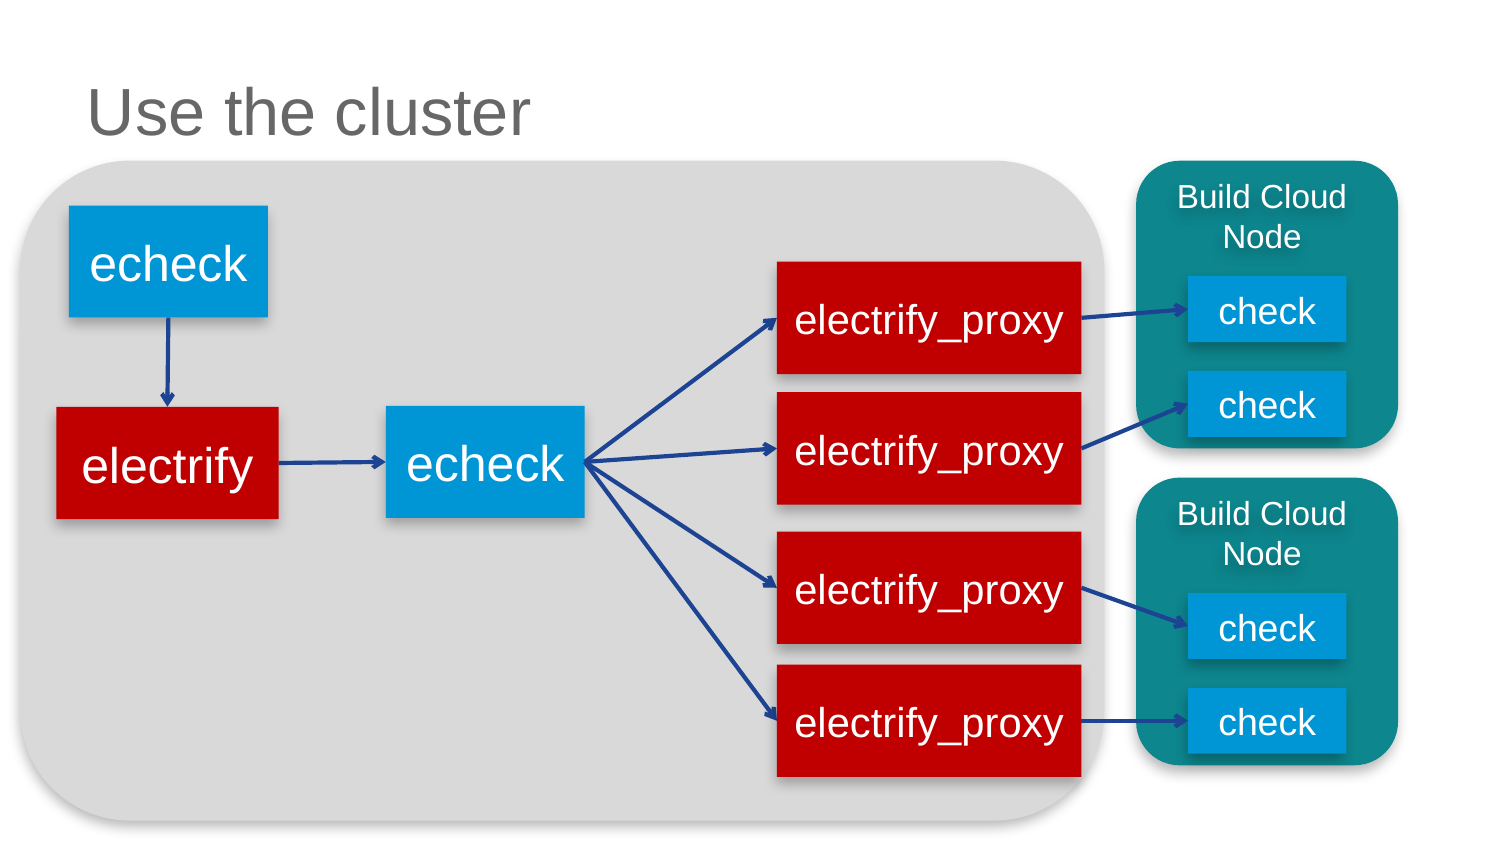

# Use the cluster

Build Cloud Node
echeck
electrify_proxy
check
check
electrify_proxy
echeck
electrify

Build Cloud Node
electrify_proxy
check
electrify_proxy
check